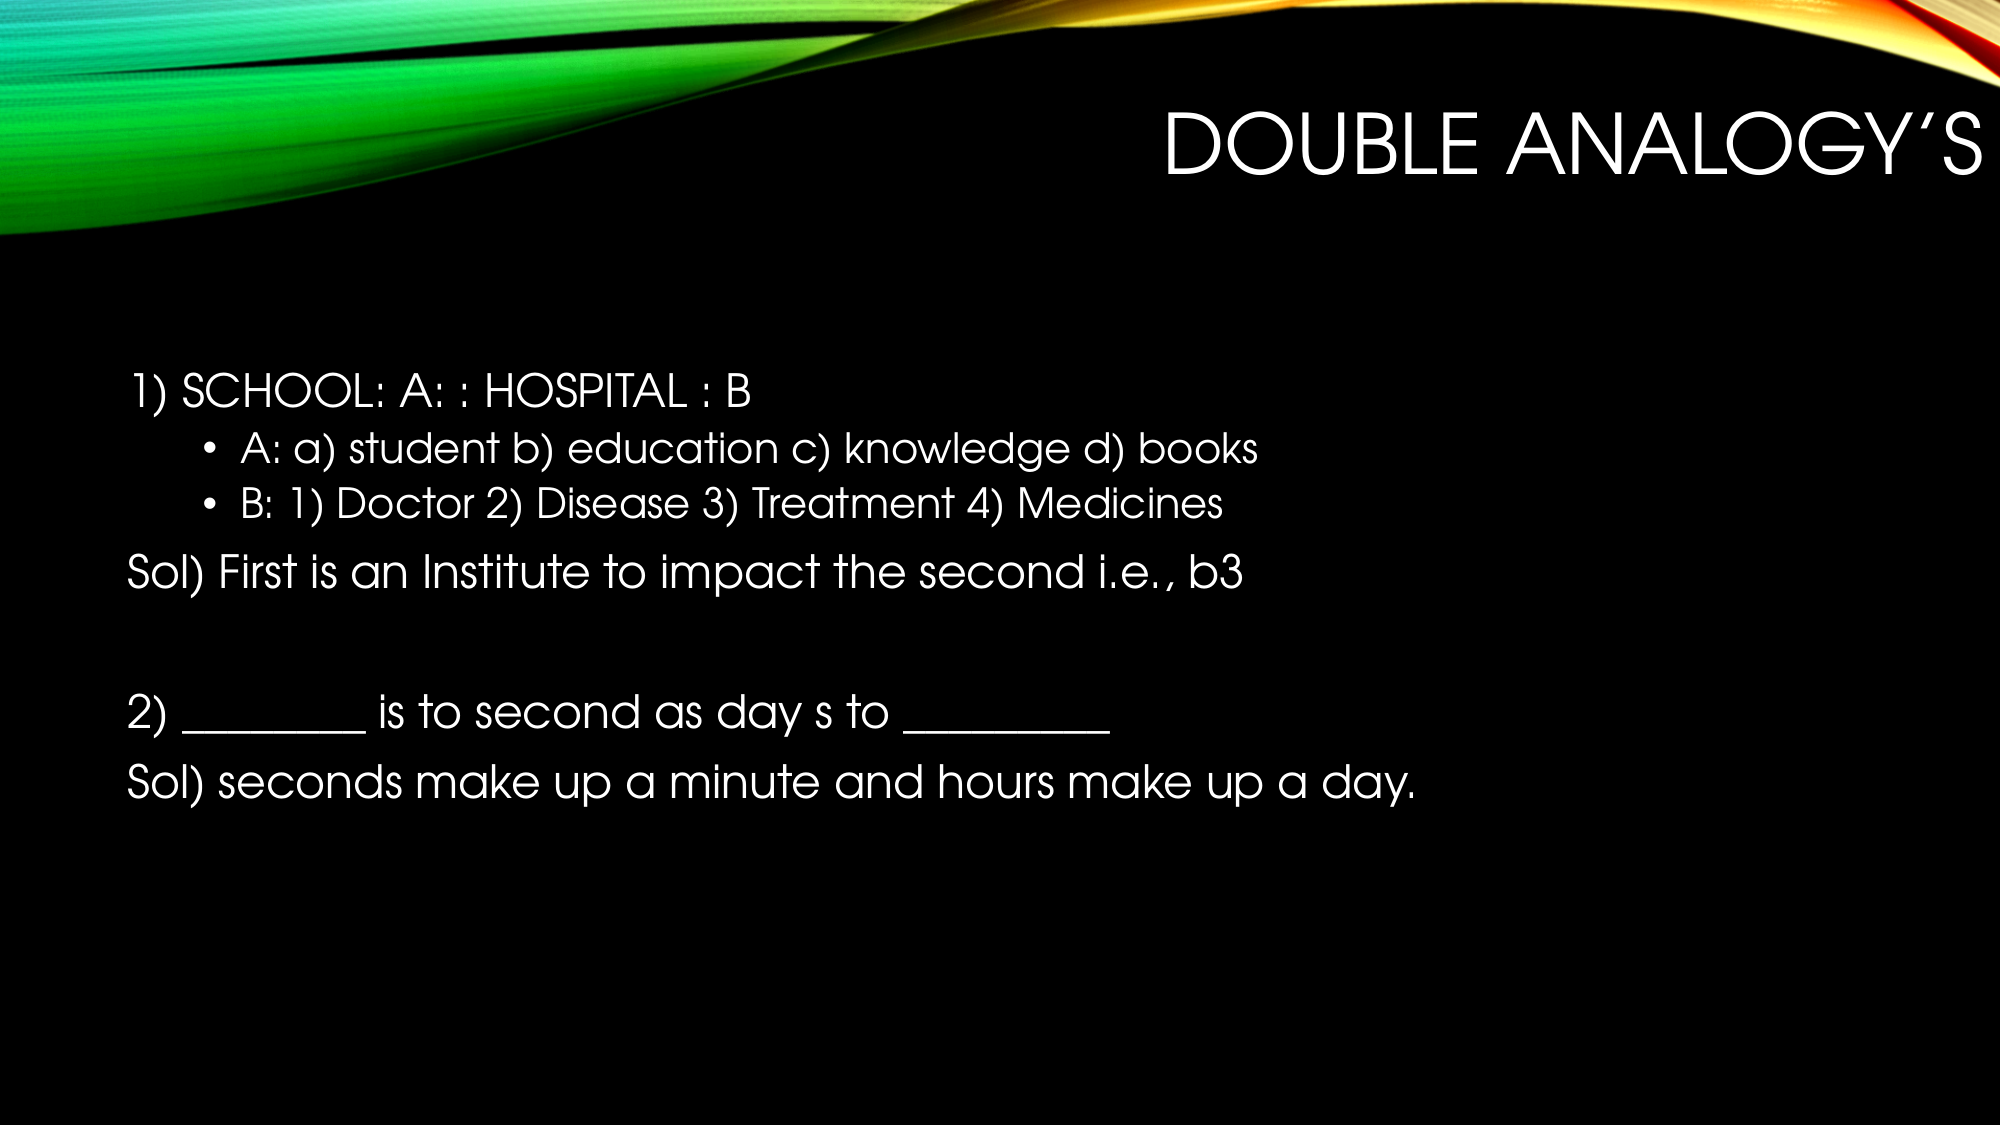

# Double Analogy’s
1) SCHOOL: A: : HOSPITAL : B
A: a) student b) education c) knowledge d) books
B: 1) Doctor 2) Disease 3) Treatment 4) Medicines
Sol) First is an Institute to impact the second i.e., b3

2) ________ is to second as day s to _________
Sol) seconds make up a minute and hours make up a day.